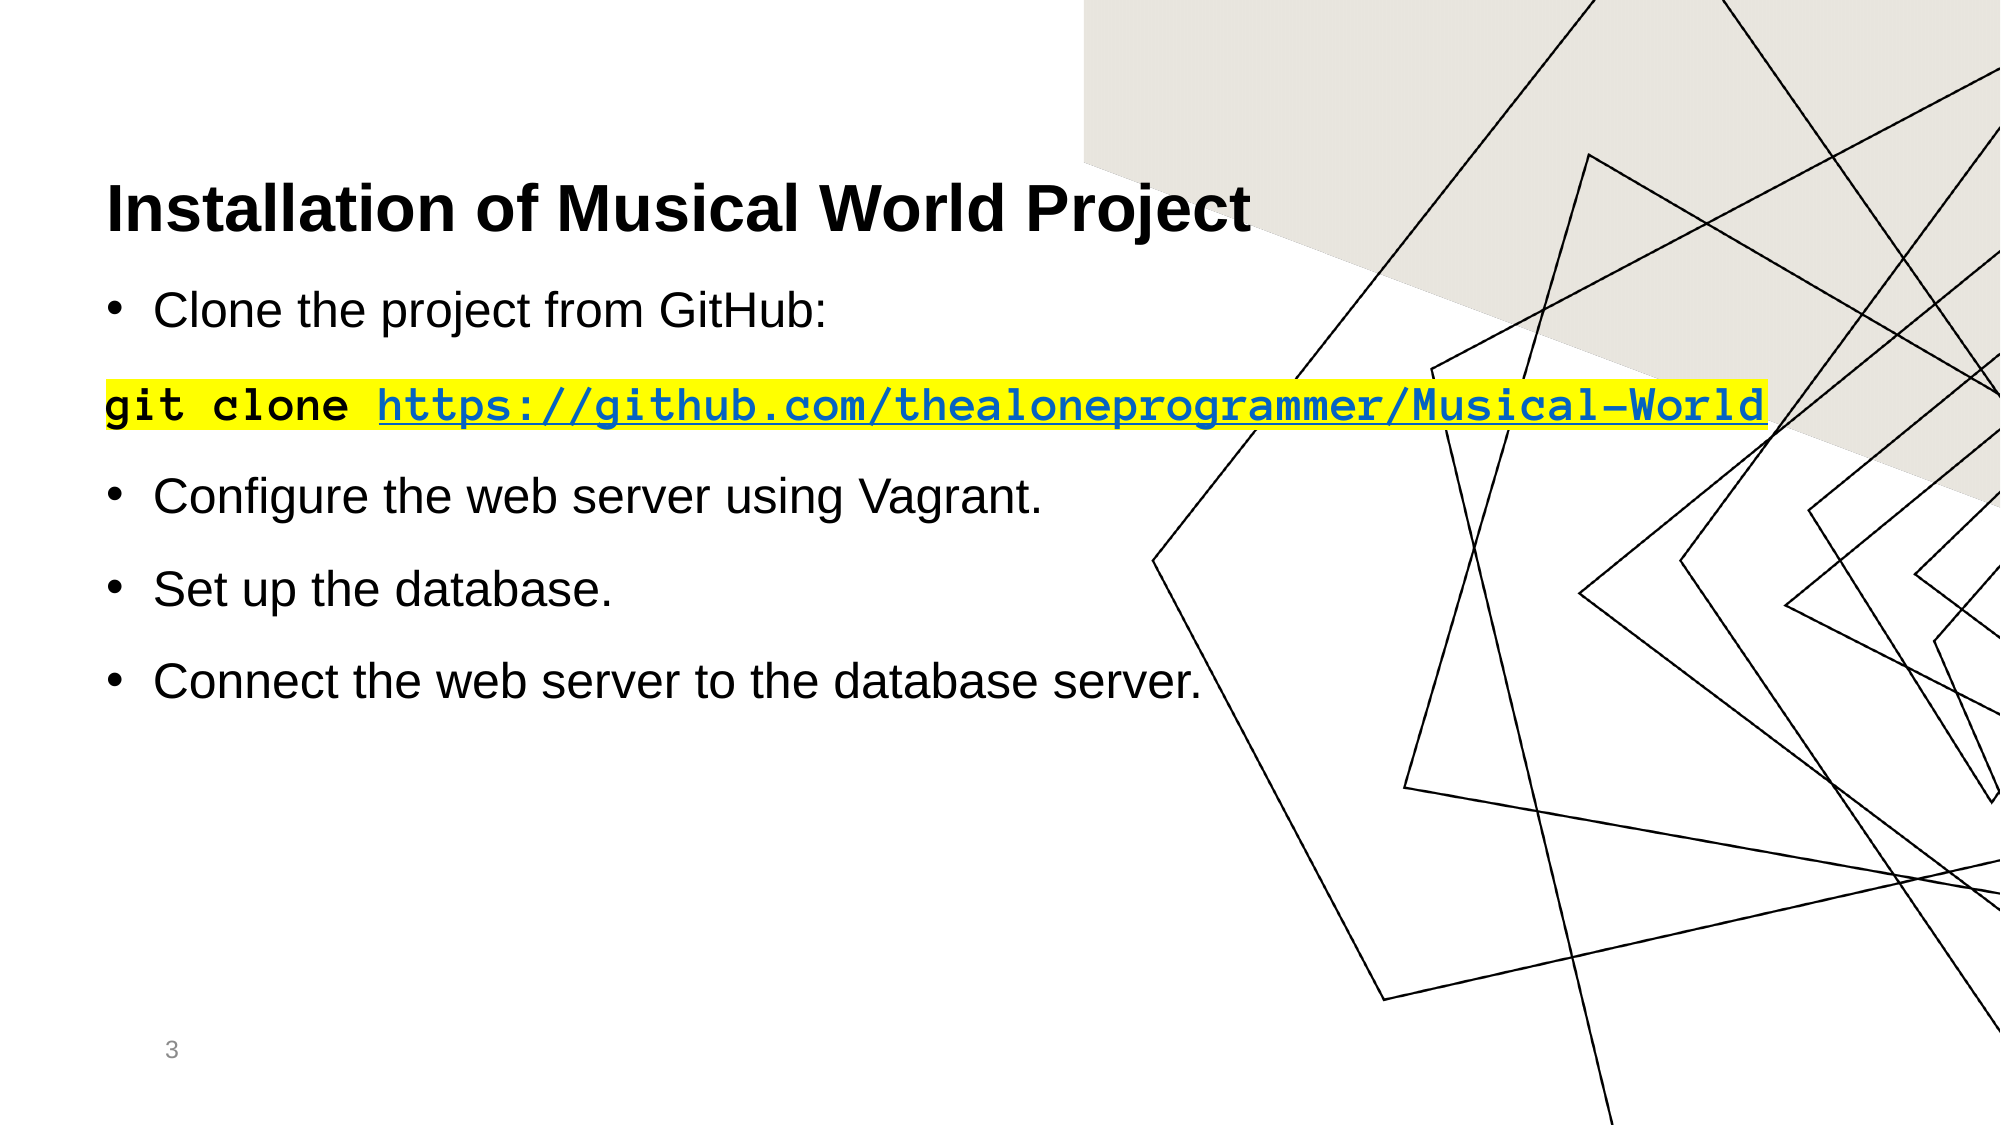

Installation of Musical World Project
Clone the project from GitHub:
git clone https://github.com/thealoneprogrammer/Musical-World
Configure the web server using Vagrant.
Set up the database.
Connect the web server to the database server.

3